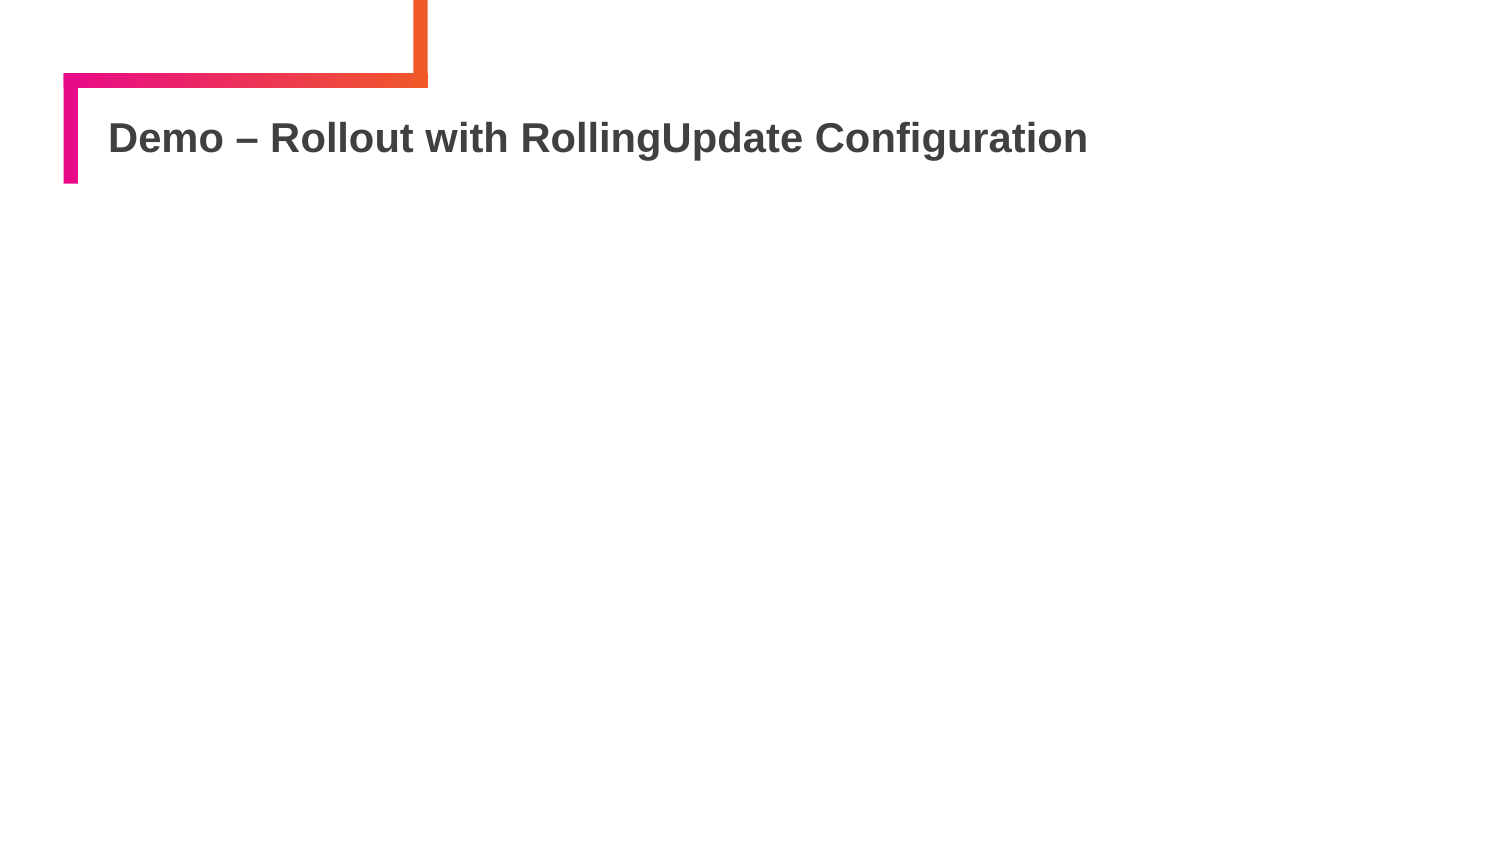

# Demo – Rollout with RollingUpdate Configuration
183